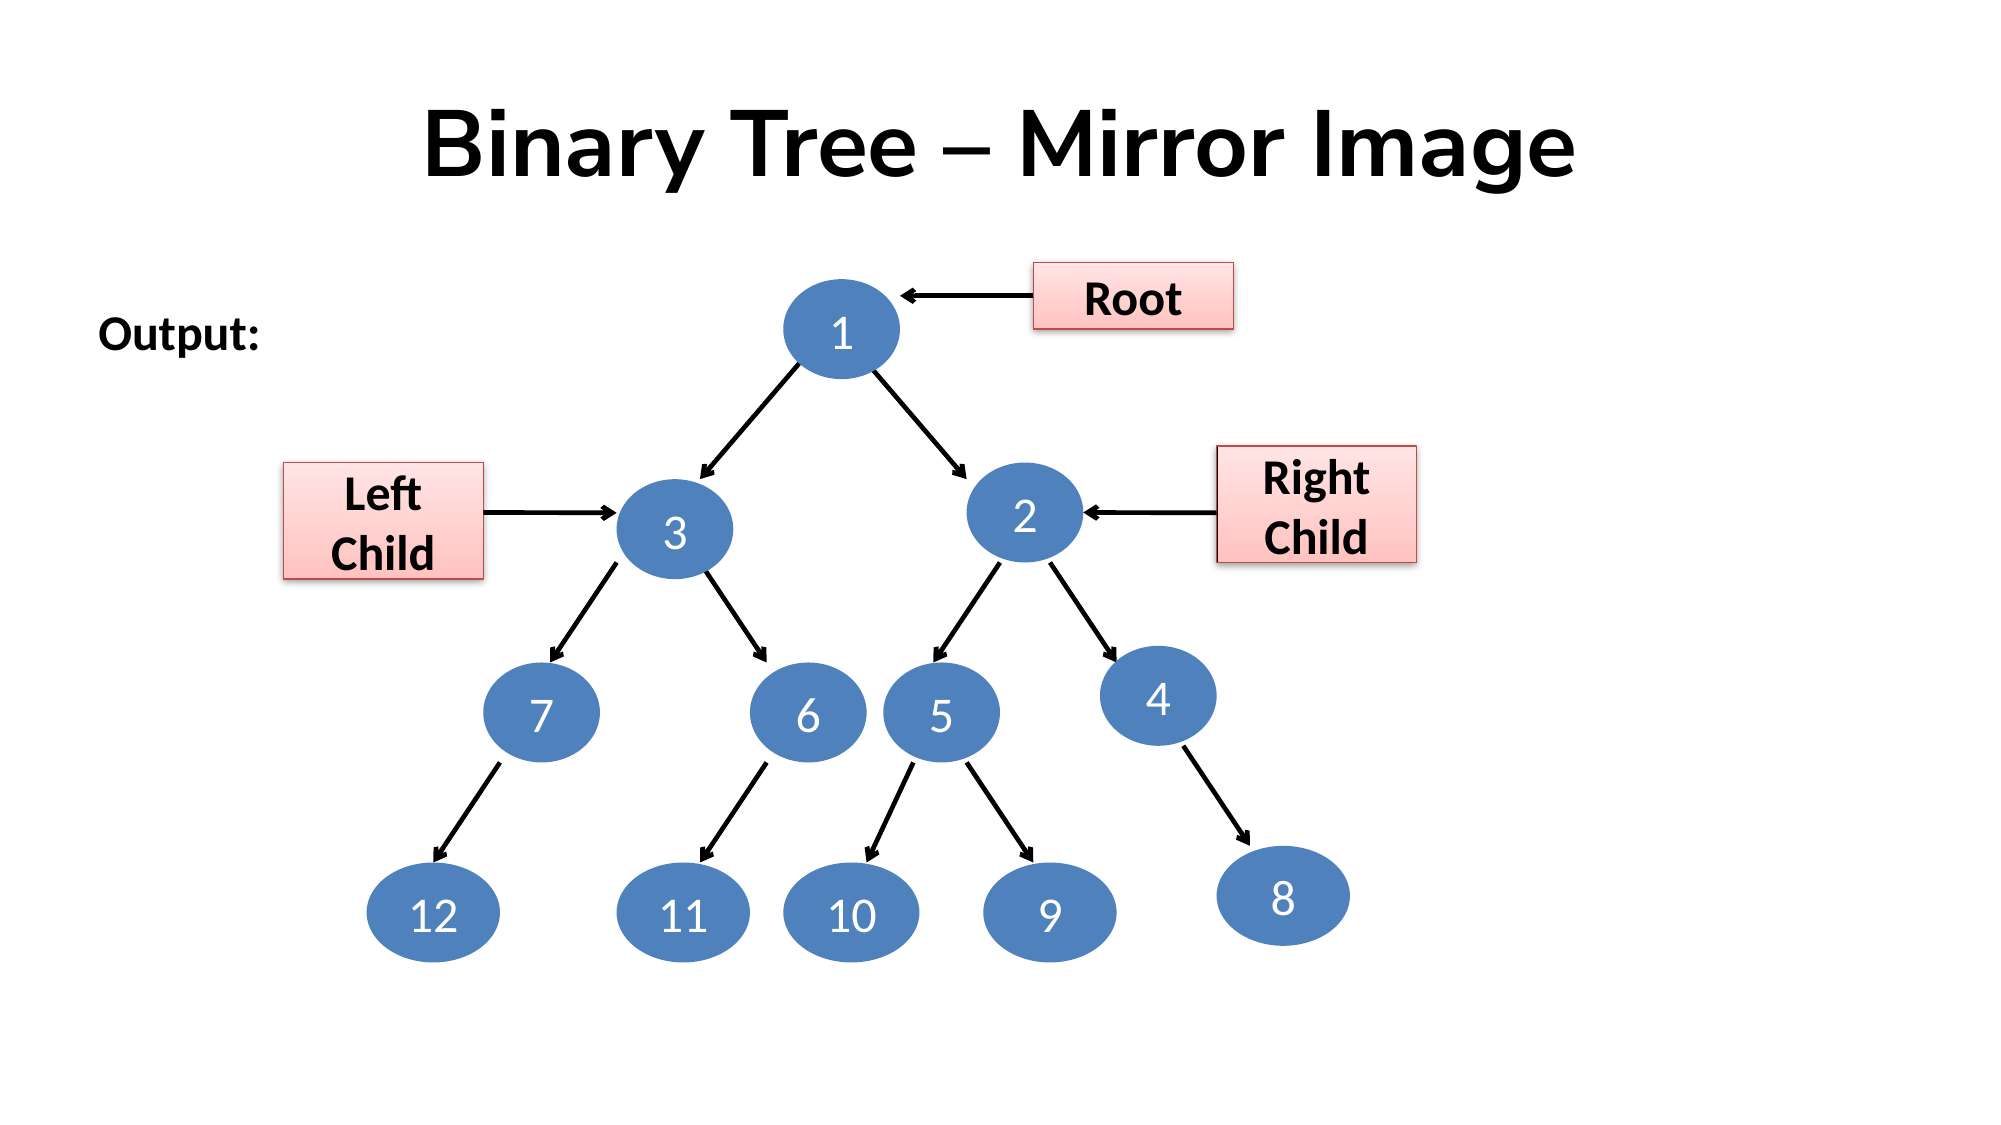

# Binary Tree – Mirror Image
Output:

Root
1
Right
Child
Left
Child
2
3
4
7
6
5
8
11
12
10
9